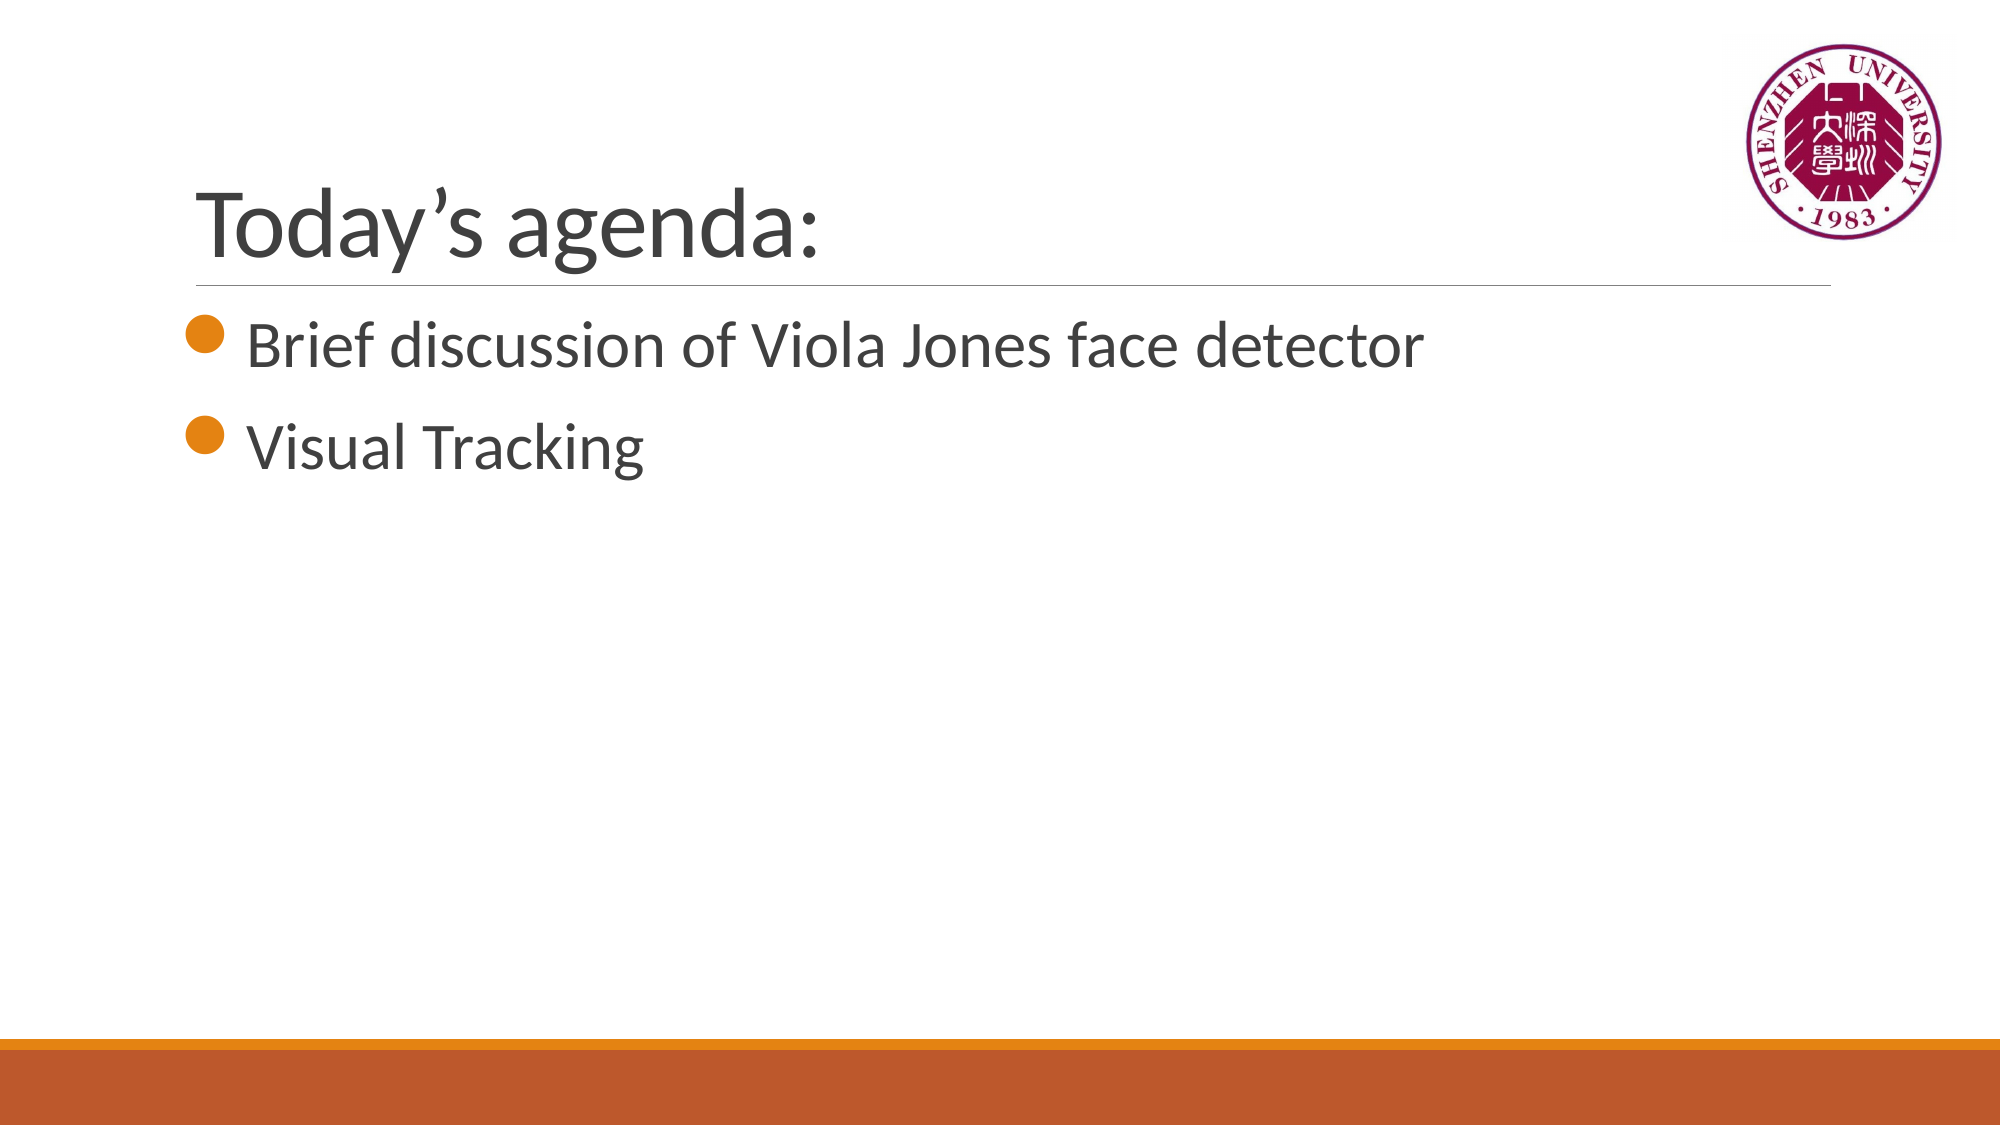

# Today’s agenda:
Brief discussion of Viola Jones face detector
Visual Tracking